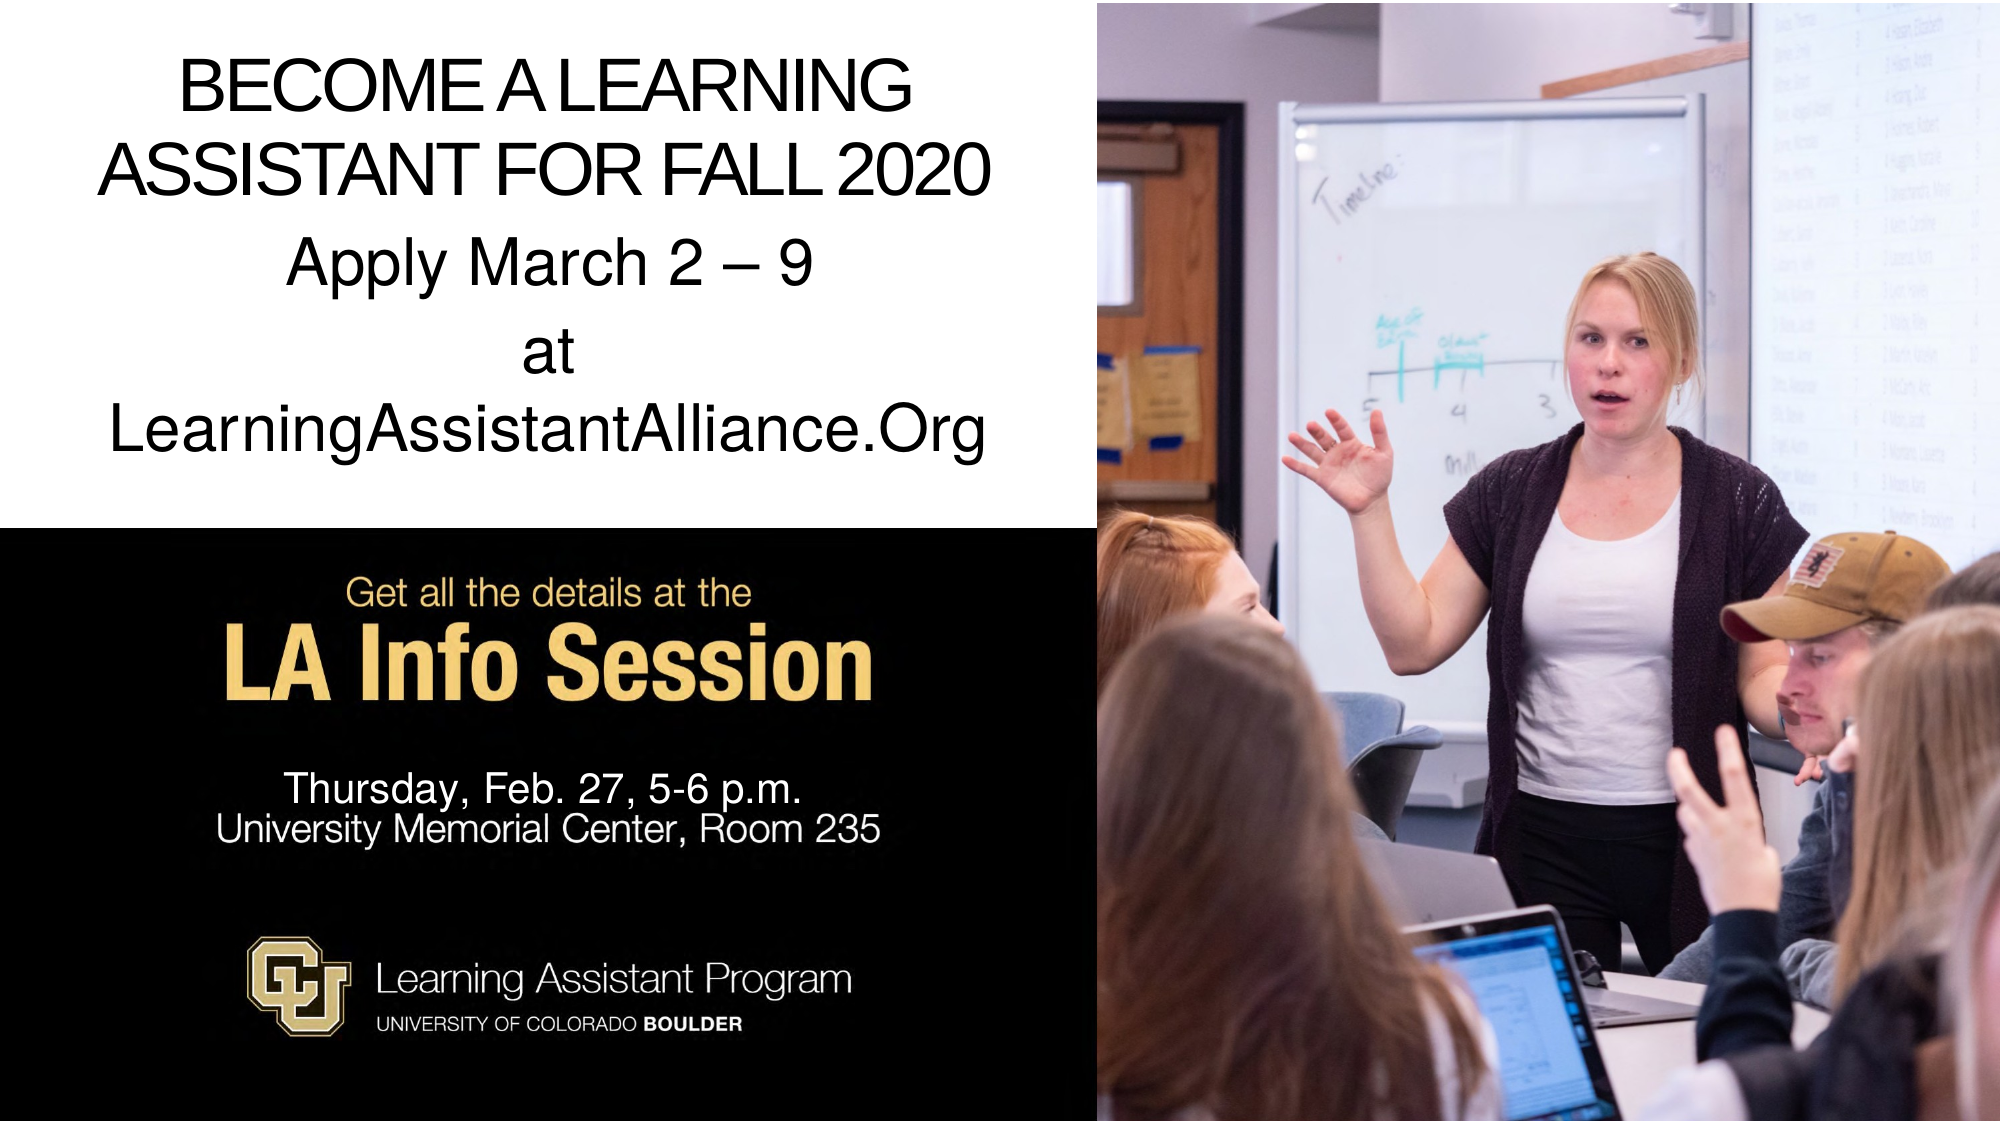

Being able to discuss my concerns with my classmates and LA Mentor really helped me feel more confident in my abilities as an LA.”
— Thomas Windham, alumnus (PhD Psych’75), past student and friend of the Nilons

# BECOME A LEARNING ASSISTANT FOR FALL 2020
Apply March 2 – 9
at LearningAssistantAlliance.Org

Thursday, Feb. 27, 5-6 p.m.